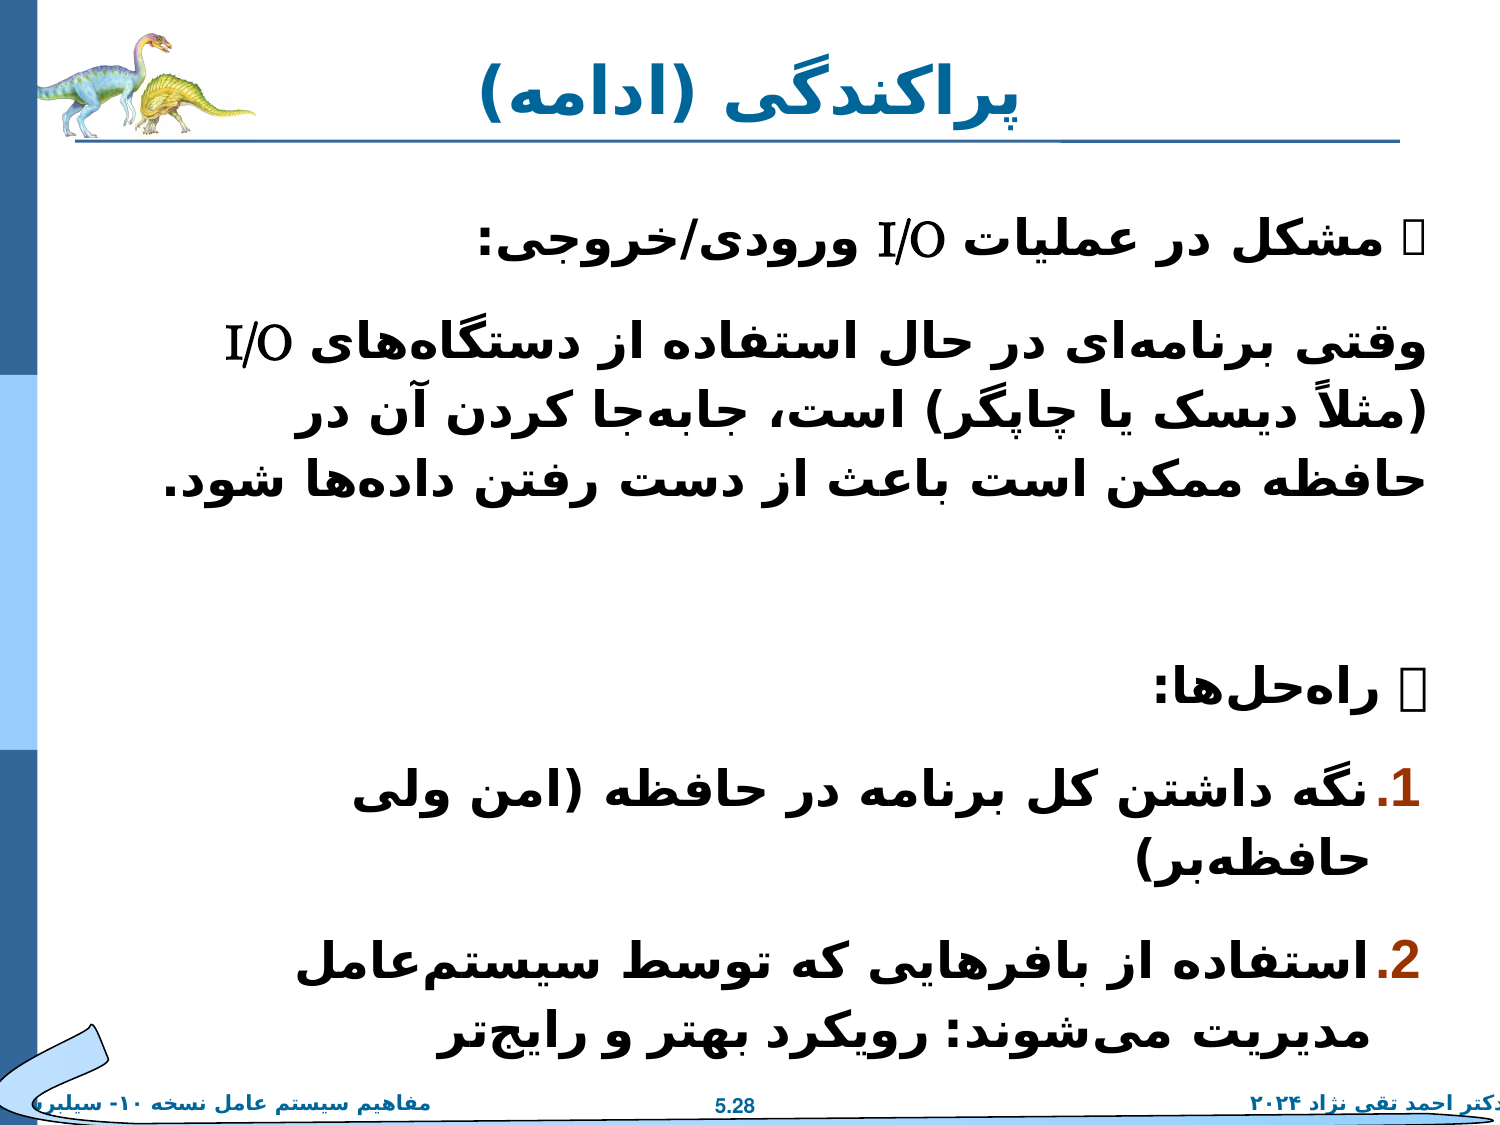

# پراکندگی (ادامه)
💾 مشکل در عملیات I/O ورودی/خروجی:
وقتی برنامه‌ای در حال استفاده از دستگاه‌های I/O (مثلاً دیسک یا چاپگر) است، جابه‌جا کردن آن در حافظه ممکن است باعث از دست رفتن داده‌ها شود.

🎯 راه‌حل‌ها:
نگه داشتن کل برنامه در حافظه (امن ولی حافظه‌بر)
استفاده از بافرهایی که توسط سیستم‌عامل مدیریت می‌شوند: رویکرد بهتر و رایج‌تر